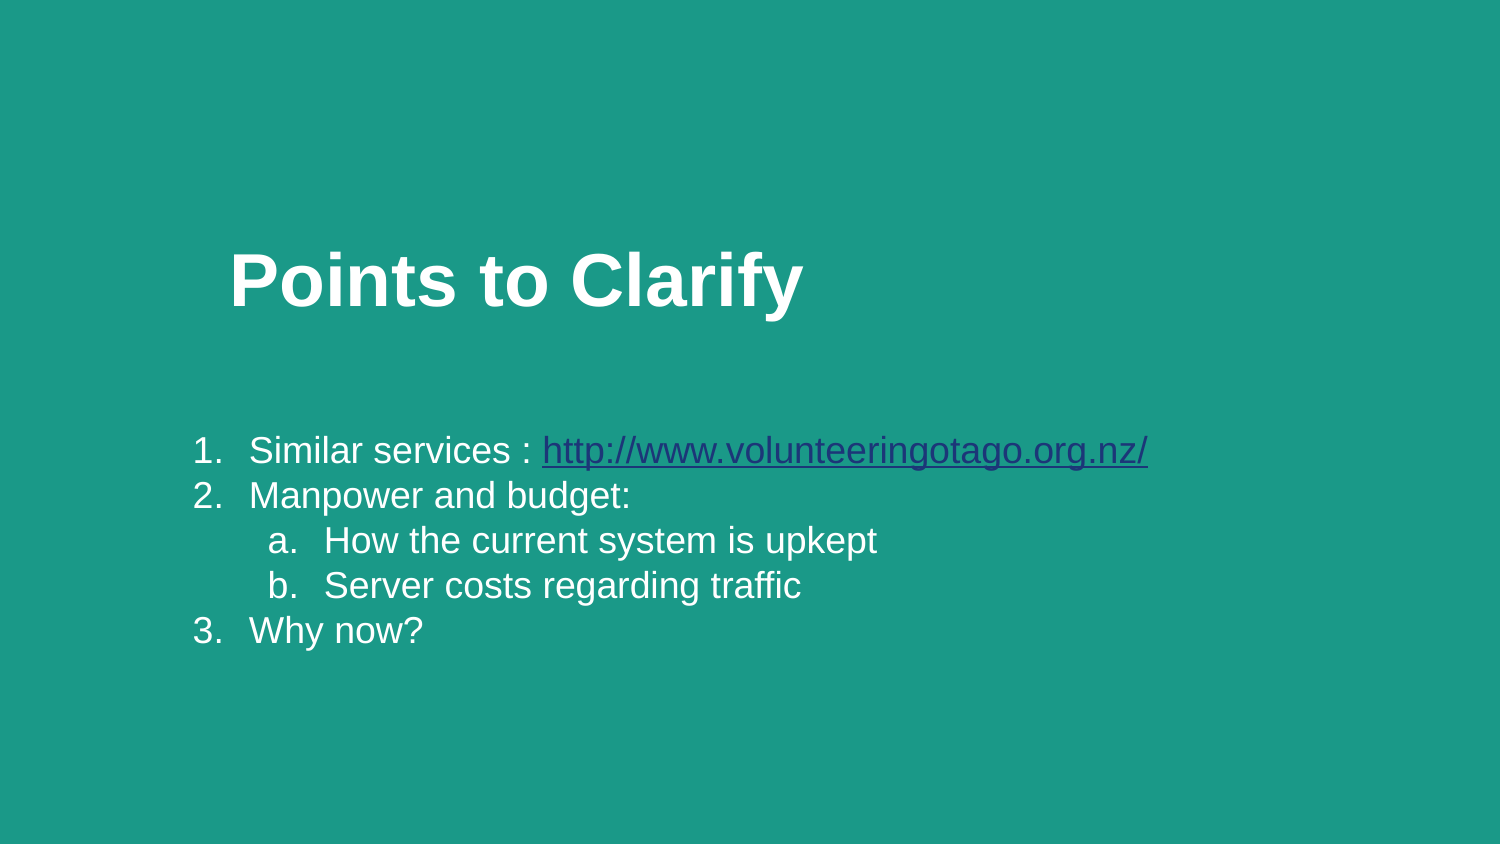

# Points to Clarify
Similar services : http://www.volunteeringotago.org.nz/
Manpower and budget:
How the current system is upkept
Server costs regarding traffic
Why now?